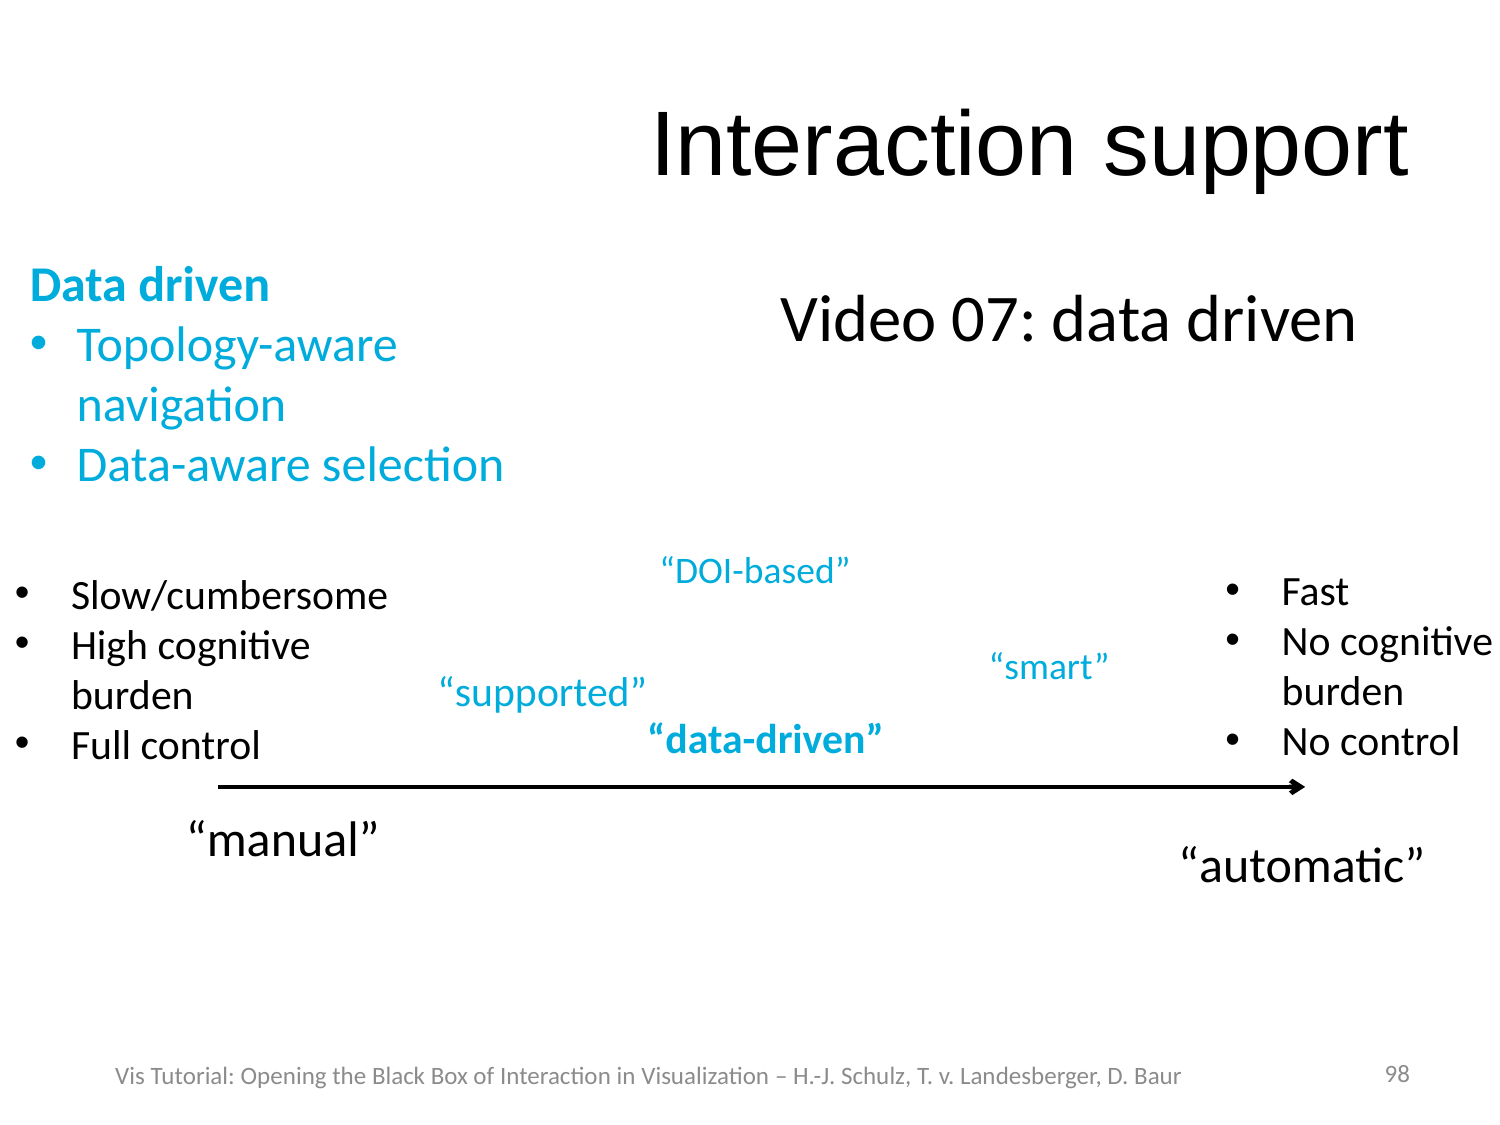

# Interaction support
Data driven
Topology-aware navigation
Data-aware selection
Video 07: data driven
“DOI-based”
Fast
No cognitive burden
No control
Slow/cumbersome
High cognitive burden
Full control
“smart”
“supported”
“data-driven”
“manual”
“automatic”
98
Vis Tutorial: Opening the Black Box of Interaction in Visualization – H.-J. Schulz, T. v. Landesberger, D. Baur